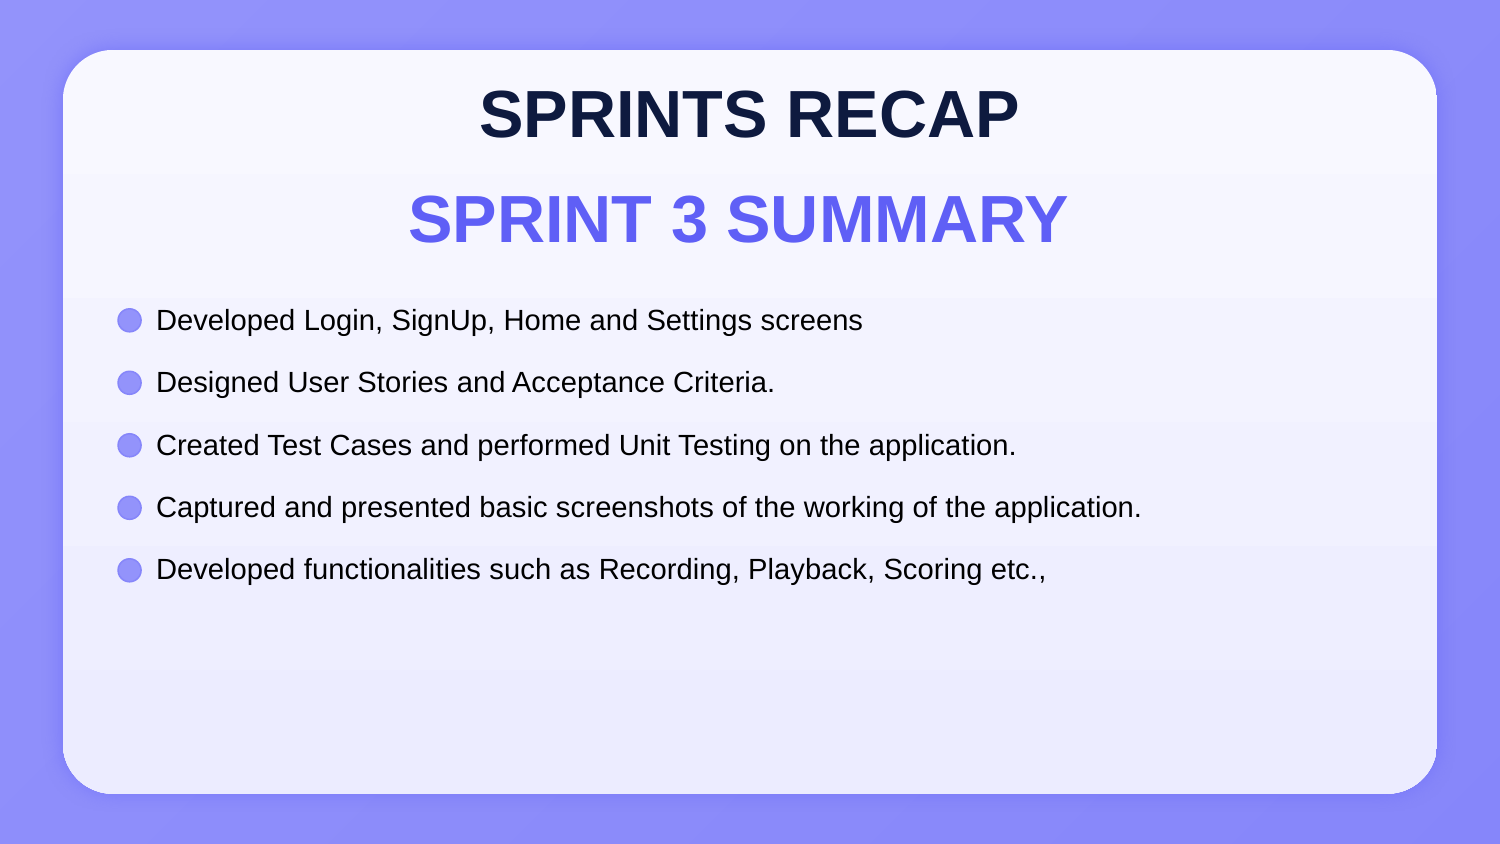

# SPRINTS RECAP
SPRINT 3 SUMMARY
Developed Login, SignUp, Home and Settings screens

Designed User Stories and Acceptance Criteria.

Created Test Cases and performed Unit Testing on the application.

Captured and presented basic screenshots of the working of the application.

Developed functionalities such as Recording, Playback, Scoring etc.,